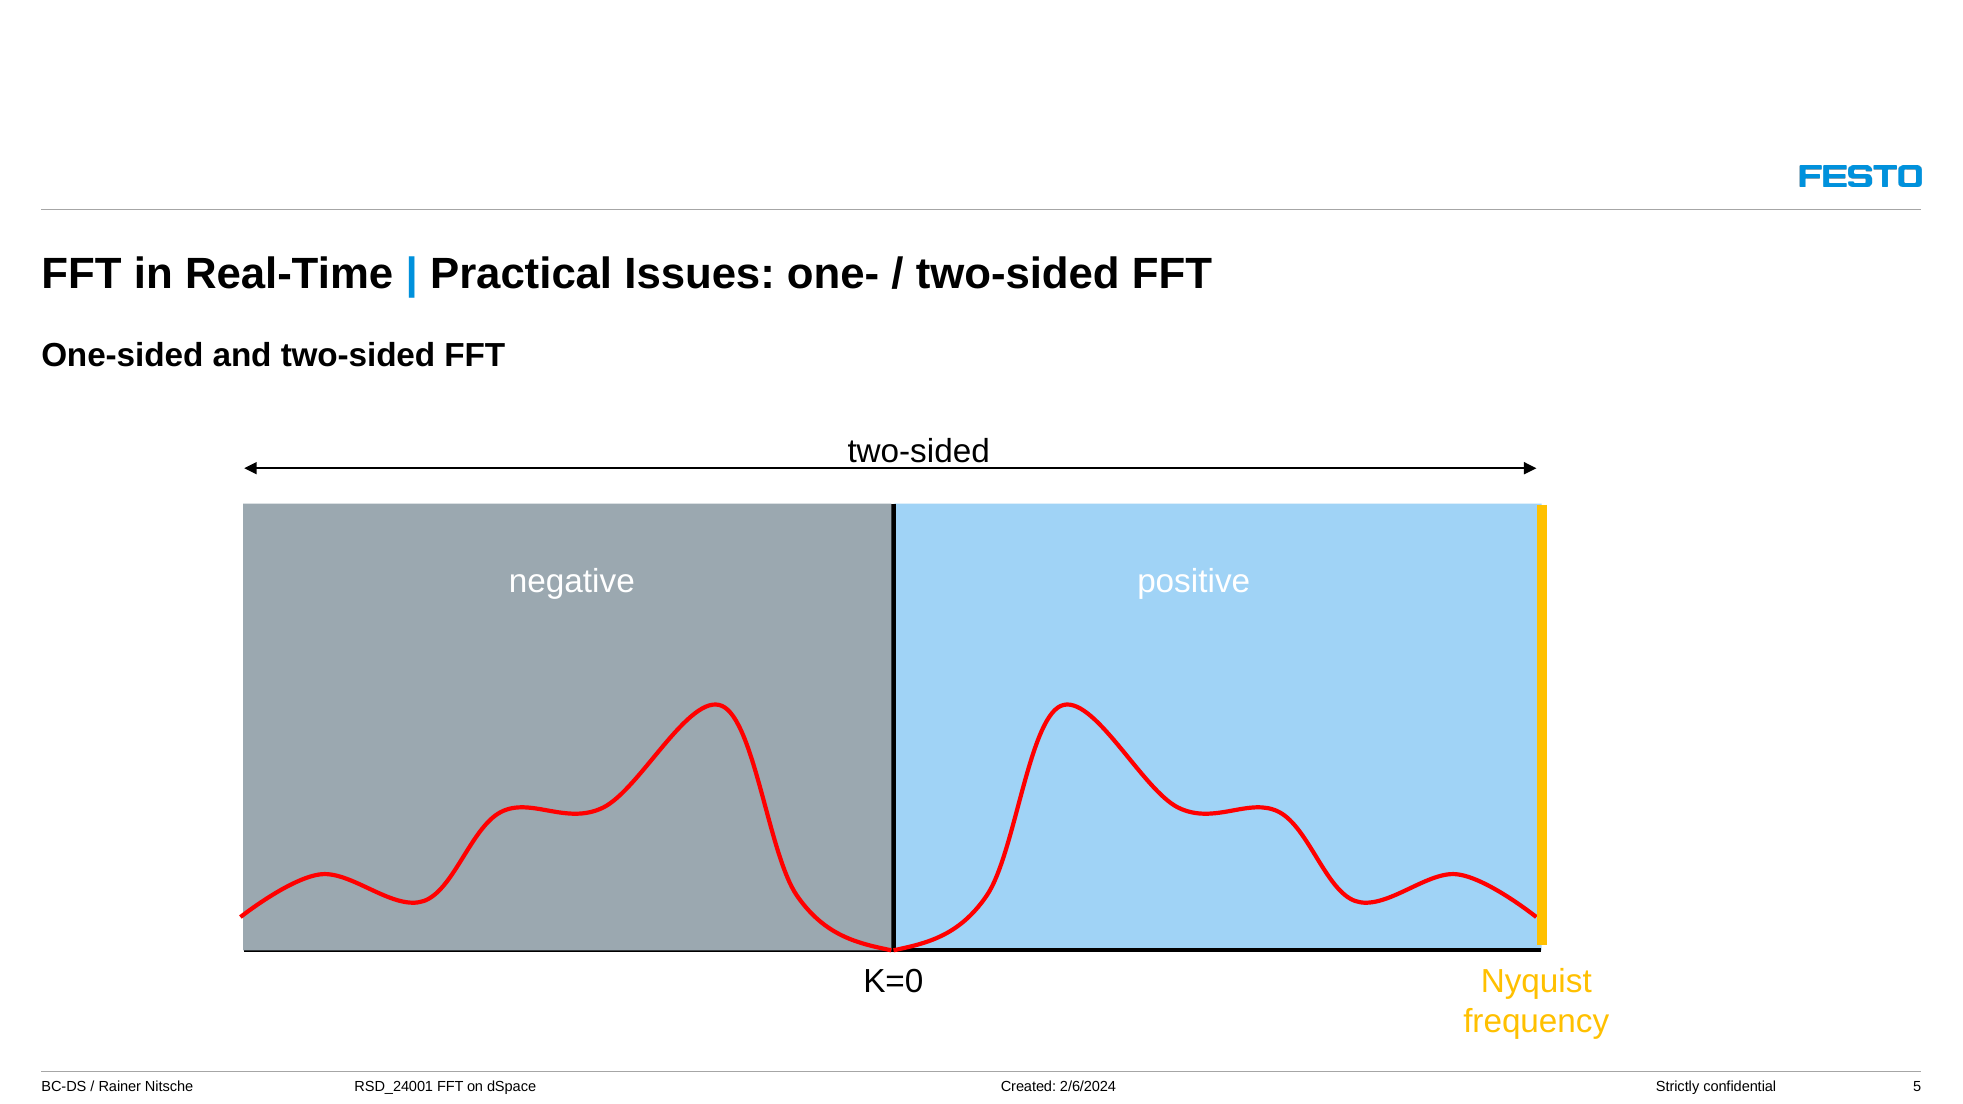

# FFT in Real-Time | Practical Issues: one- / two-sided FFT
One-sided and two-sided FFT
two-sided

negative

positive

K=0
Nyquist
frequency
5